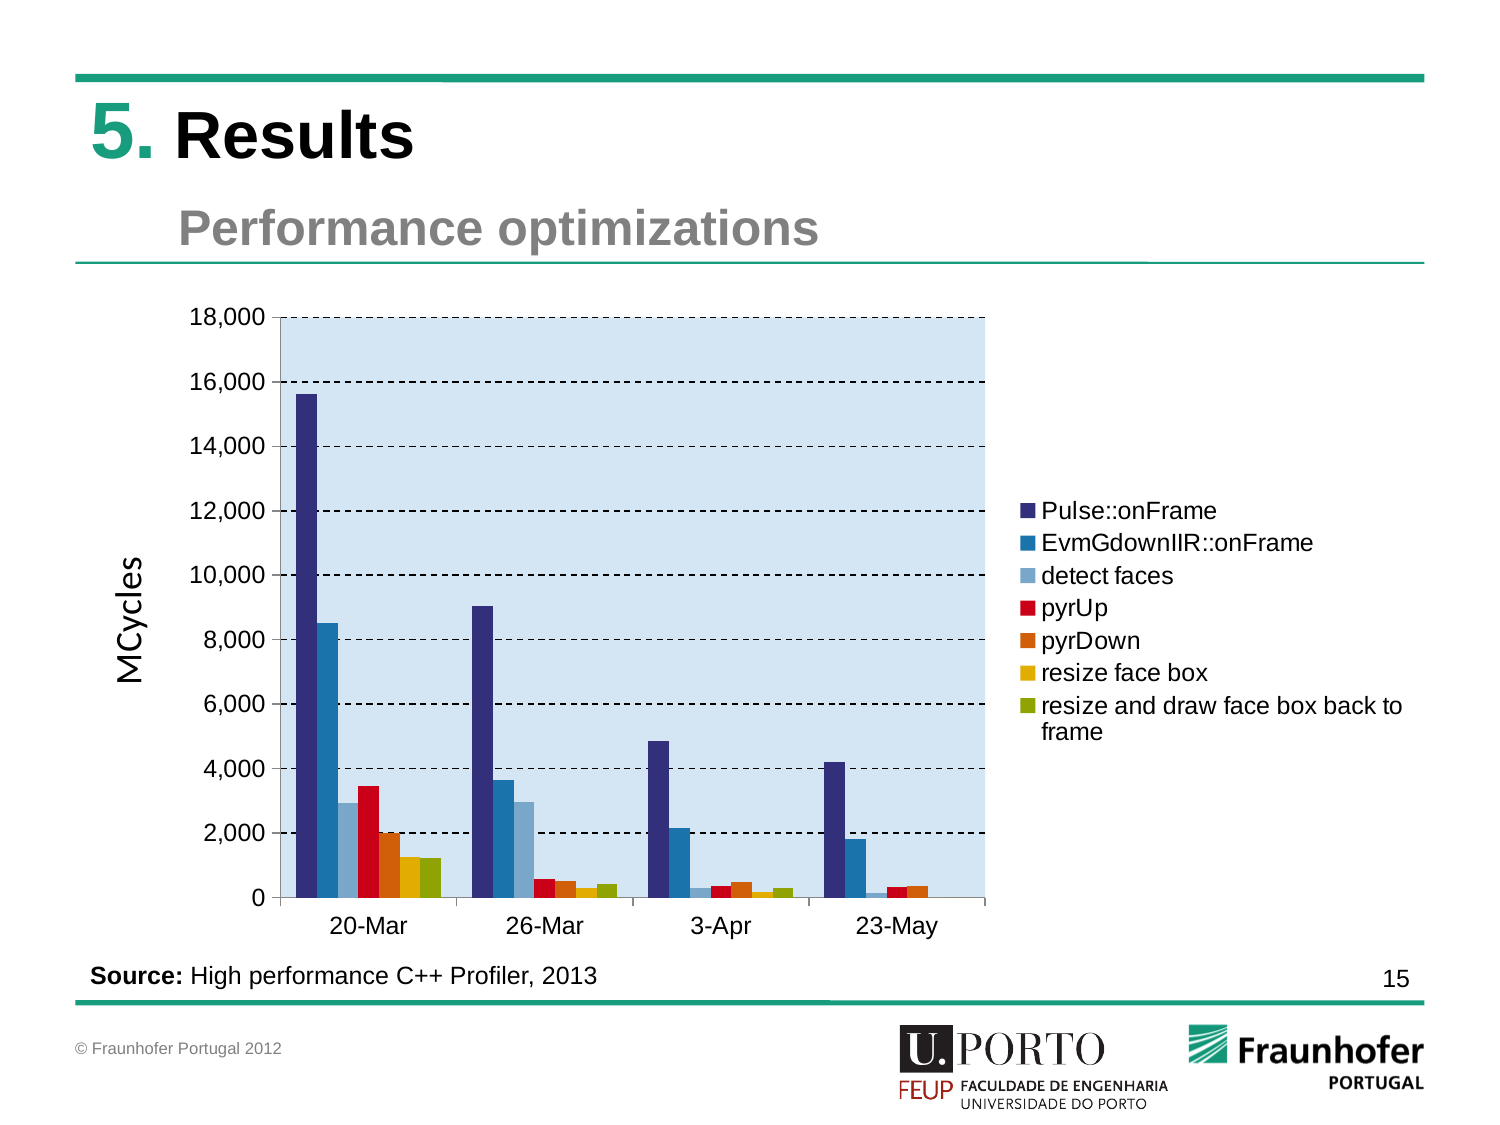

# Results
Performance optimizations

### Chart

| Category | Pulse::onFrame | EvmGdownIIR::onFrame  | detect faces | pyrUp | pyrDown | resize face box | resize and draw face box back to frame  |
|---|---|---|---|---|---|---|---|
| 41353.0 | 15630.5432 | 8507.6548 | 2941.3343 | 3472.5267 | 1988.4146 | 1270.4278 | 1214.4998 |
| 41359.0 | 9042.7736 | 3638.0518 | 2961.463 | 583.2825 | 510.0373 | 307.4483 | 430.7046 |
| 41367.0 | 4858.278499999999 | 2143.9723 | 288.2041 | 345.2984999999994 | 471.7555 | 181.3279 | 284.0606 |
| 41417.0 | 4215.078799999997 | 1818.3953 | 143.3985 | 325.8562 | 371.6877 | 0.0 | 0.0 |
Source: High performance C++ Profiler, 2013